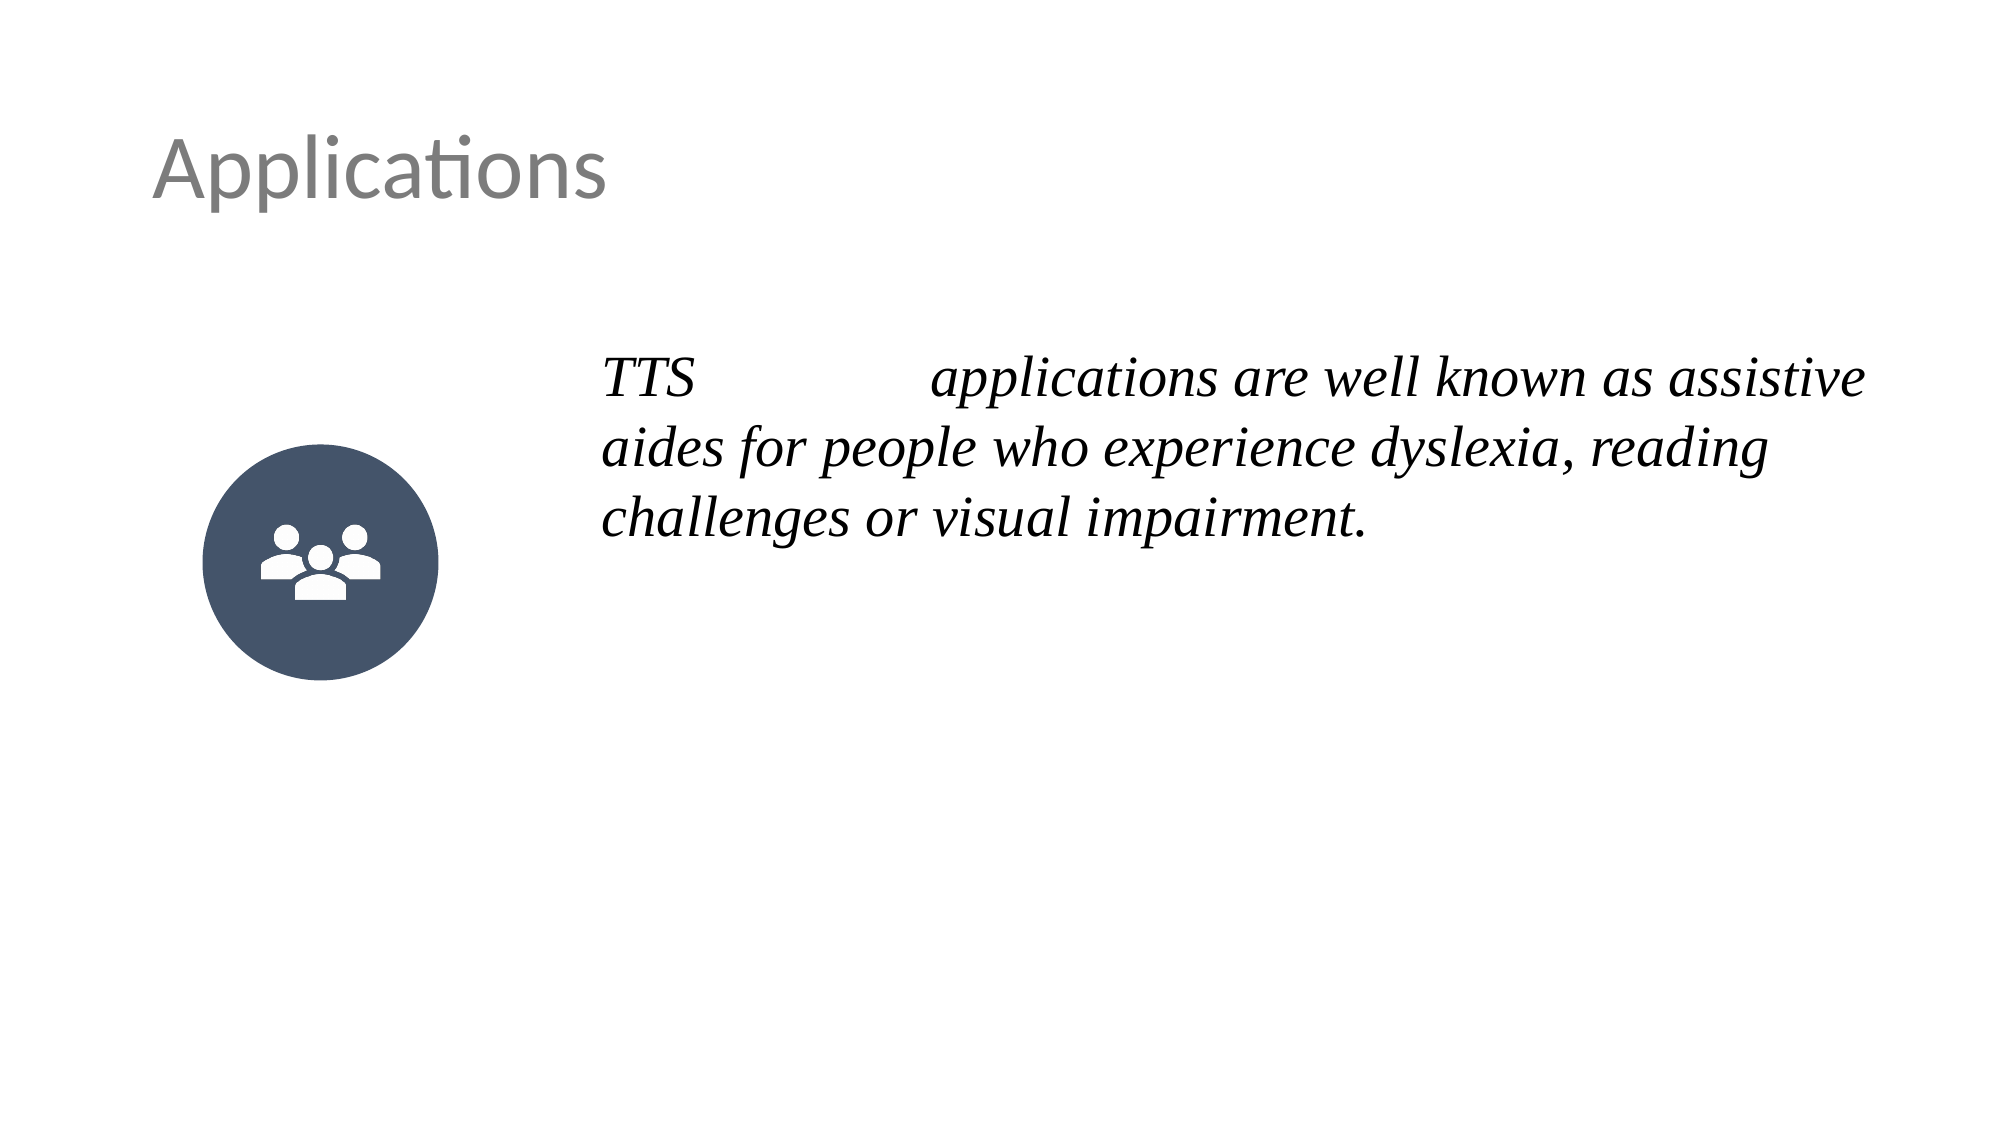

# Applications

TTS applications are well known as assistive aides for people who experience dyslexia, reading challenges or visual impairment.